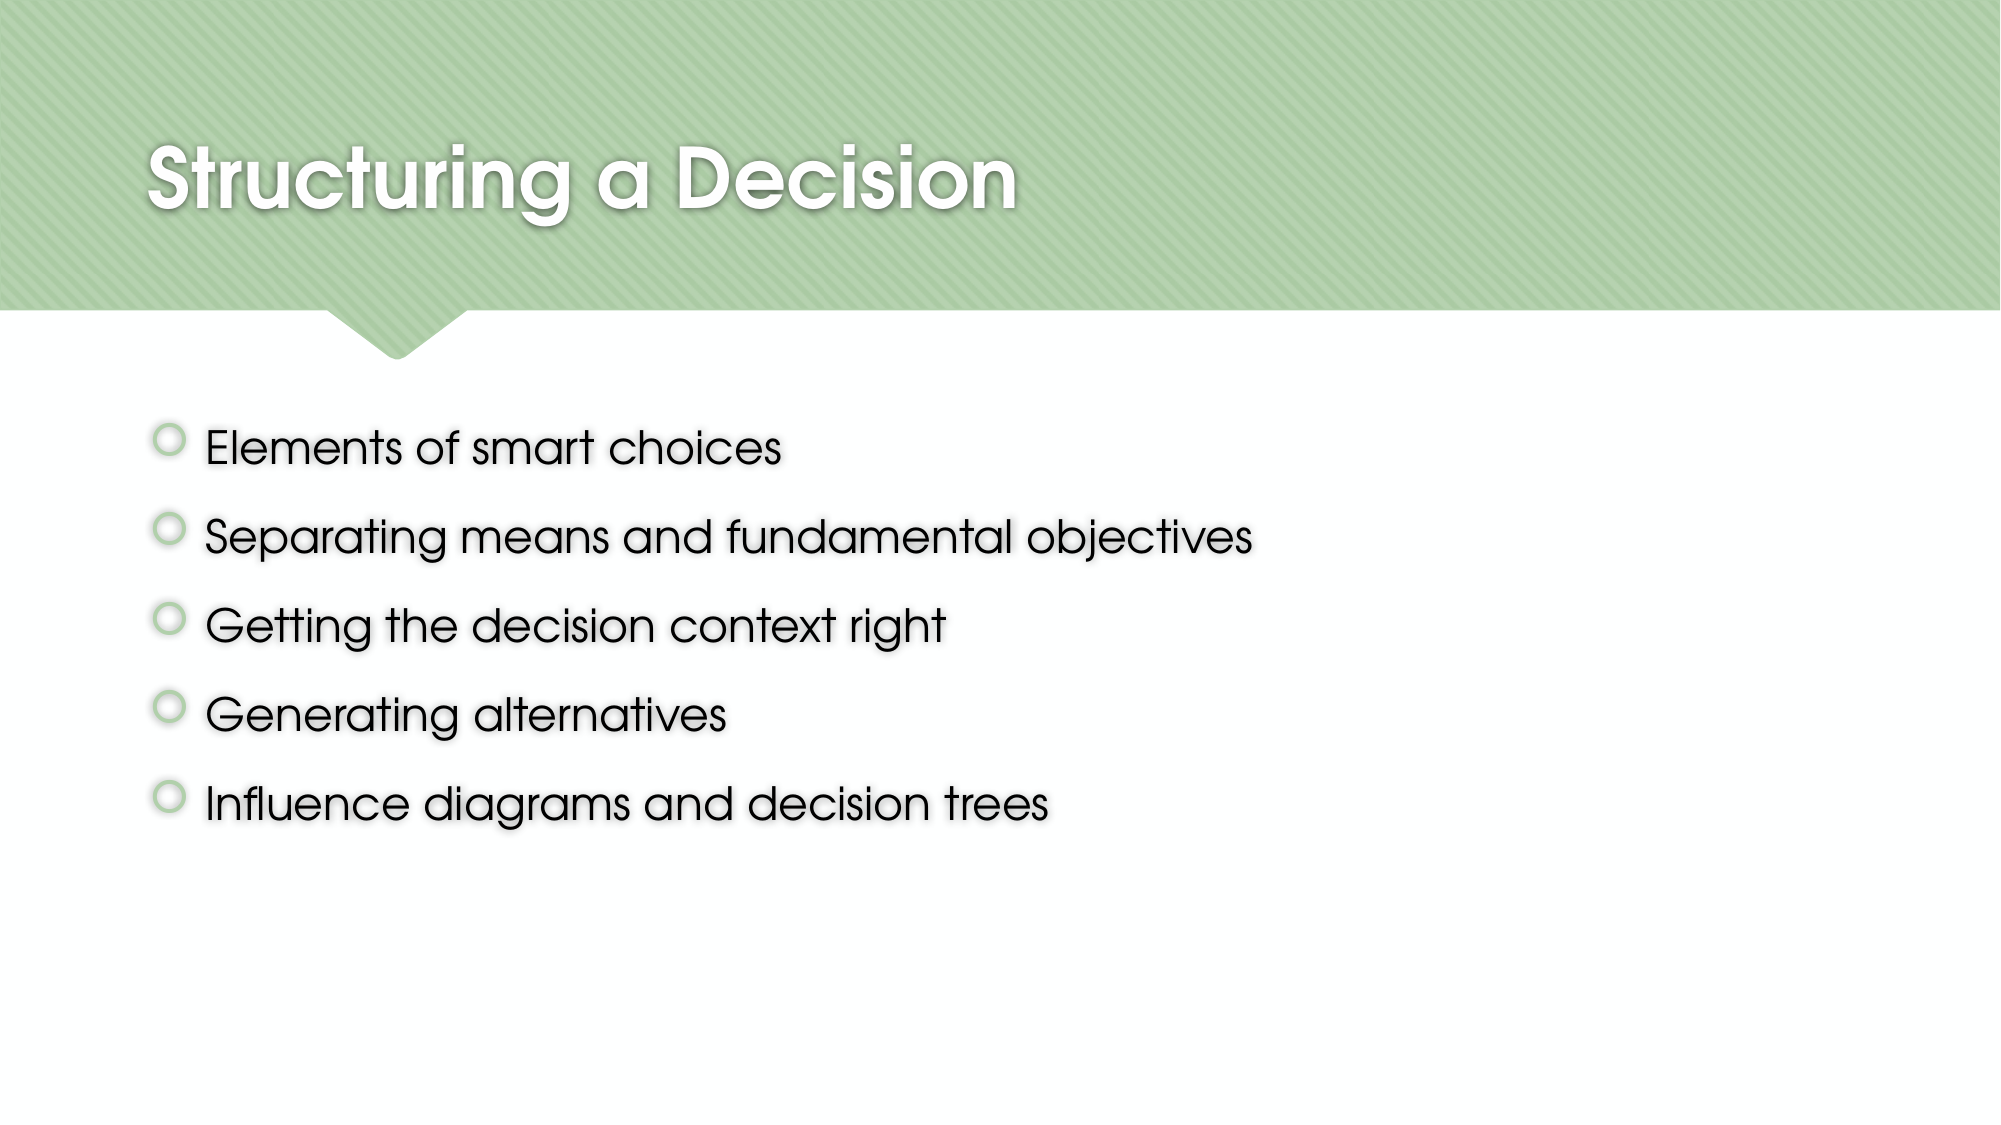

# Structuring a Decision
Elements of smart choices
Separating means and fundamental objectives
Getting the decision context right
Generating alternatives
Influence diagrams and decision trees